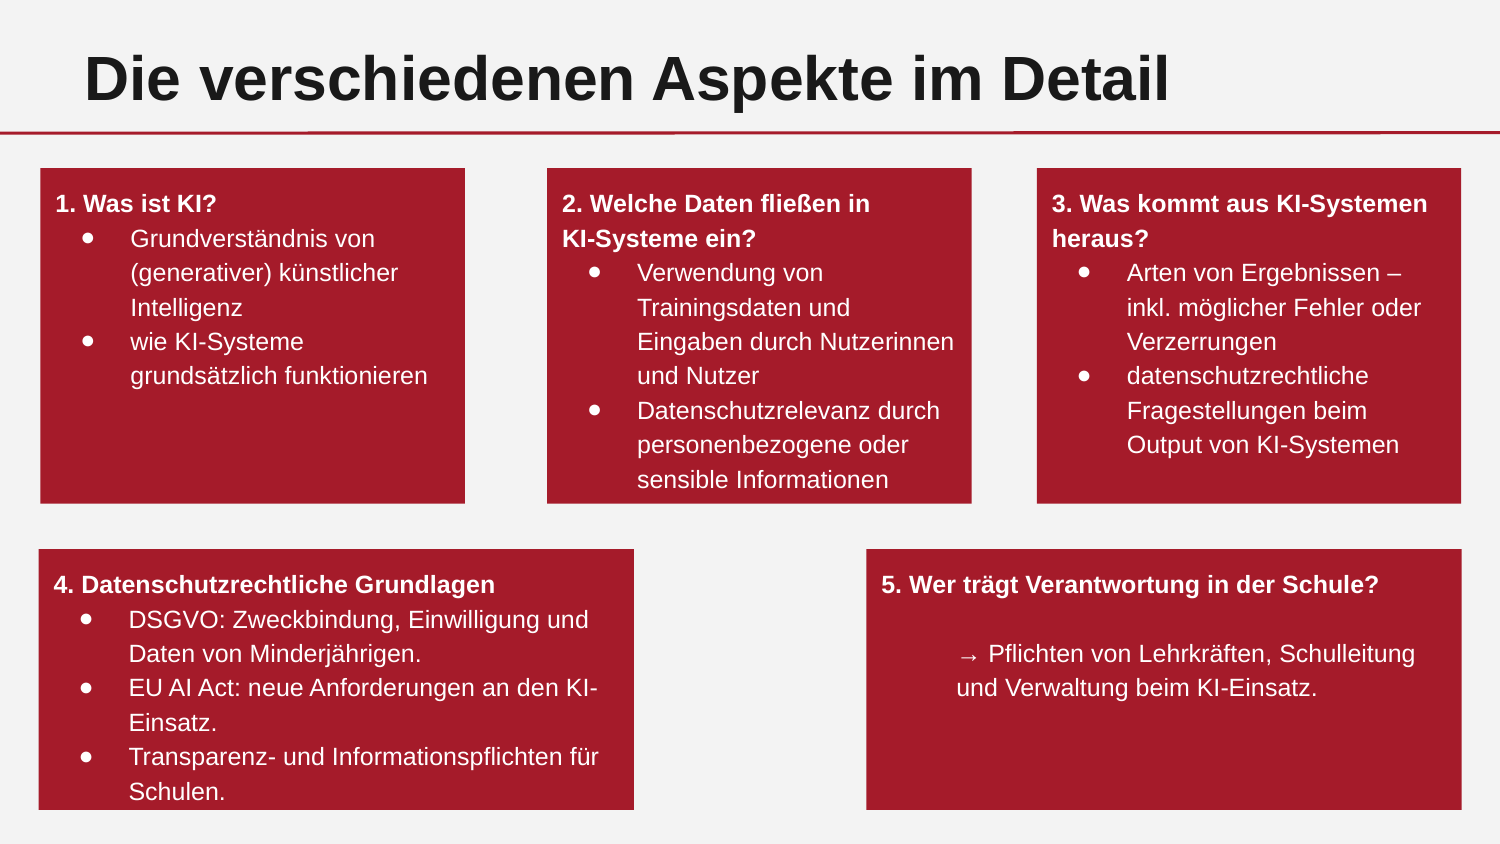

Die verschiedenen Aspekte im Detail
1. Was ist KI?
Grundverständnis von (generativer) künstlicher Intelligenz
wie KI-Systeme grundsätzlich funktionieren
2. Welche Daten fließen in
KI-Systeme ein?
Verwendung von Trainingsdaten und Eingaben durch Nutzerinnen und Nutzer
Datenschutzrelevanz durch personenbezogene oder sensible Informationen
3. Was kommt aus KI-Systemen heraus?
Arten von Ergebnissen – inkl. möglicher Fehler oder Verzerrungen
datenschutzrechtliche Fragestellungen beim Output von KI-Systemen
4. Datenschutzrechtliche Grundlagen
DSGVO: Zweckbindung, Einwilligung und Daten von Minderjährigen.
EU AI Act: neue Anforderungen an den KI-Einsatz.
Transparenz- und Informationspflichten für Schulen.
5. Wer trägt Verantwortung in der Schule?

→ Pflichten von Lehrkräften, Schulleitung und Verwaltung beim KI-Einsatz.